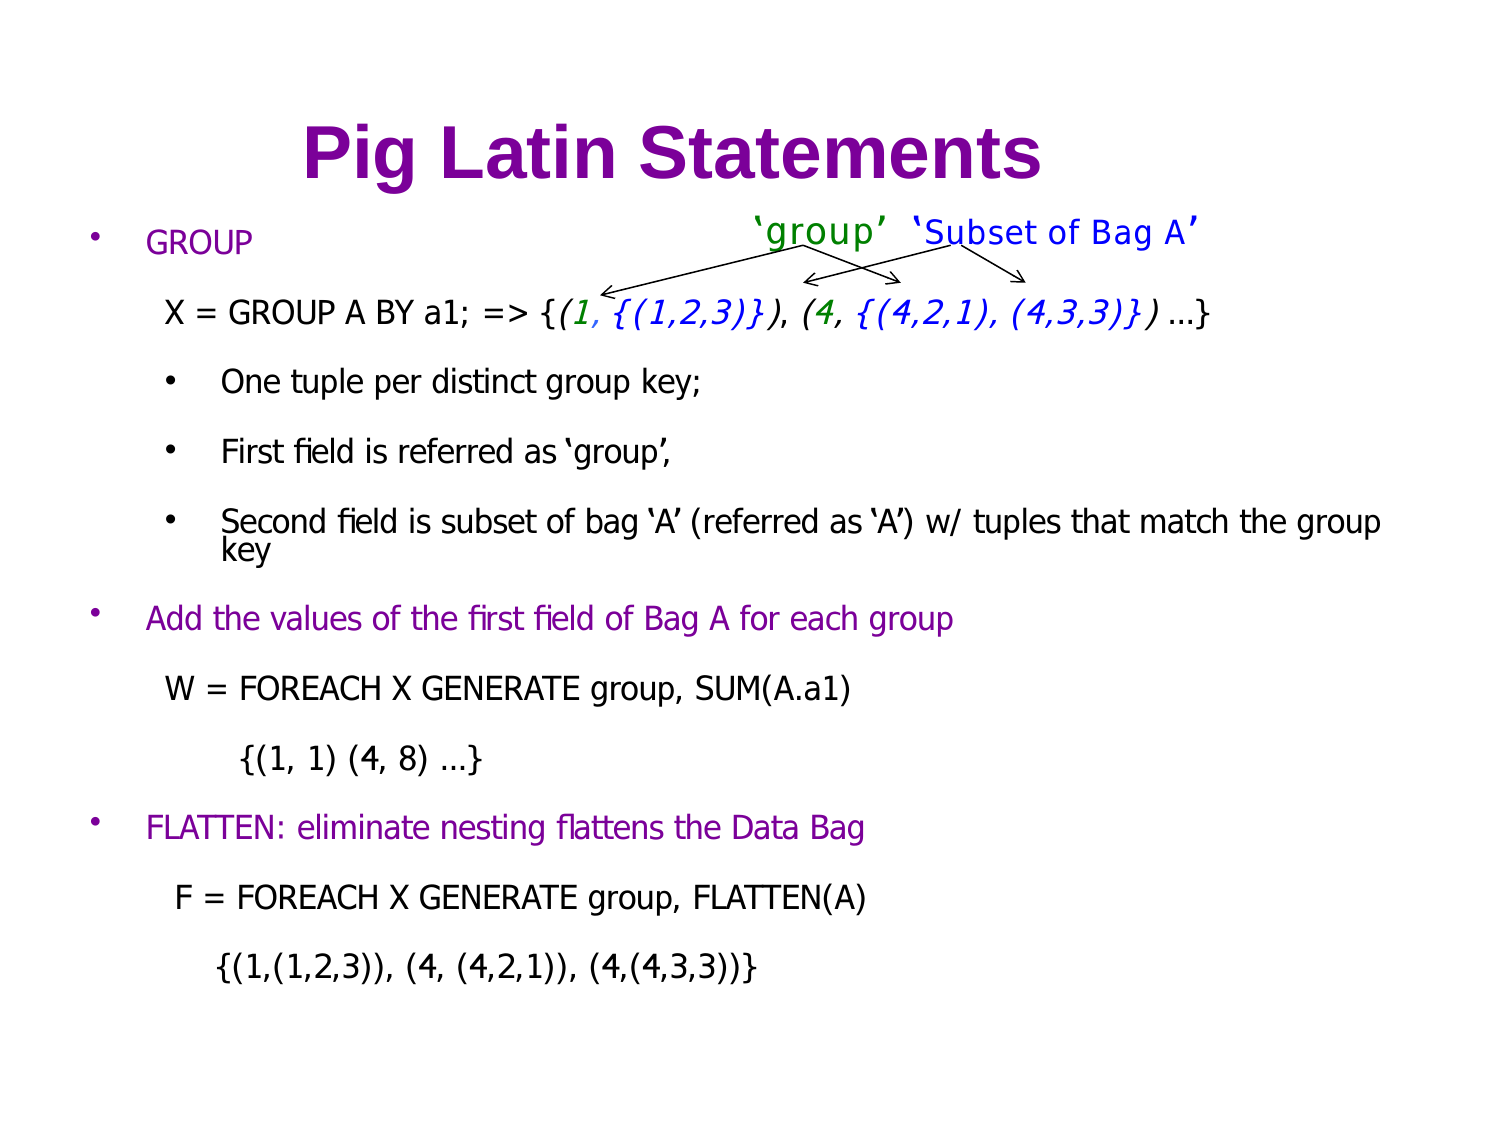

Pig Latin Statements
‘group’
‘Subset of Bag A’
GROUP
X = GROUP A BY a1; => {(1, {(1,2,3)}), (4, {(4,2,1), (4,3,3)}) …}
One tuple per distinct group key;
First field is referred as ‘group’,
Second field is subset of bag ‘A’ (referred as ‘A’) w/ tuples that match the group key
Add the values of the first field of Bag A for each group
W = FOREACH X GENERATE group, SUM(A.a1)
{(1, 1) (4, 8) …}
FLATTEN: eliminate nesting flattens the Data Bag
 F = FOREACH X GENERATE group, FLATTEN(A)
     {(1,(1,2,3)), (4, (4,2,1)), (4,(4,3,3))}